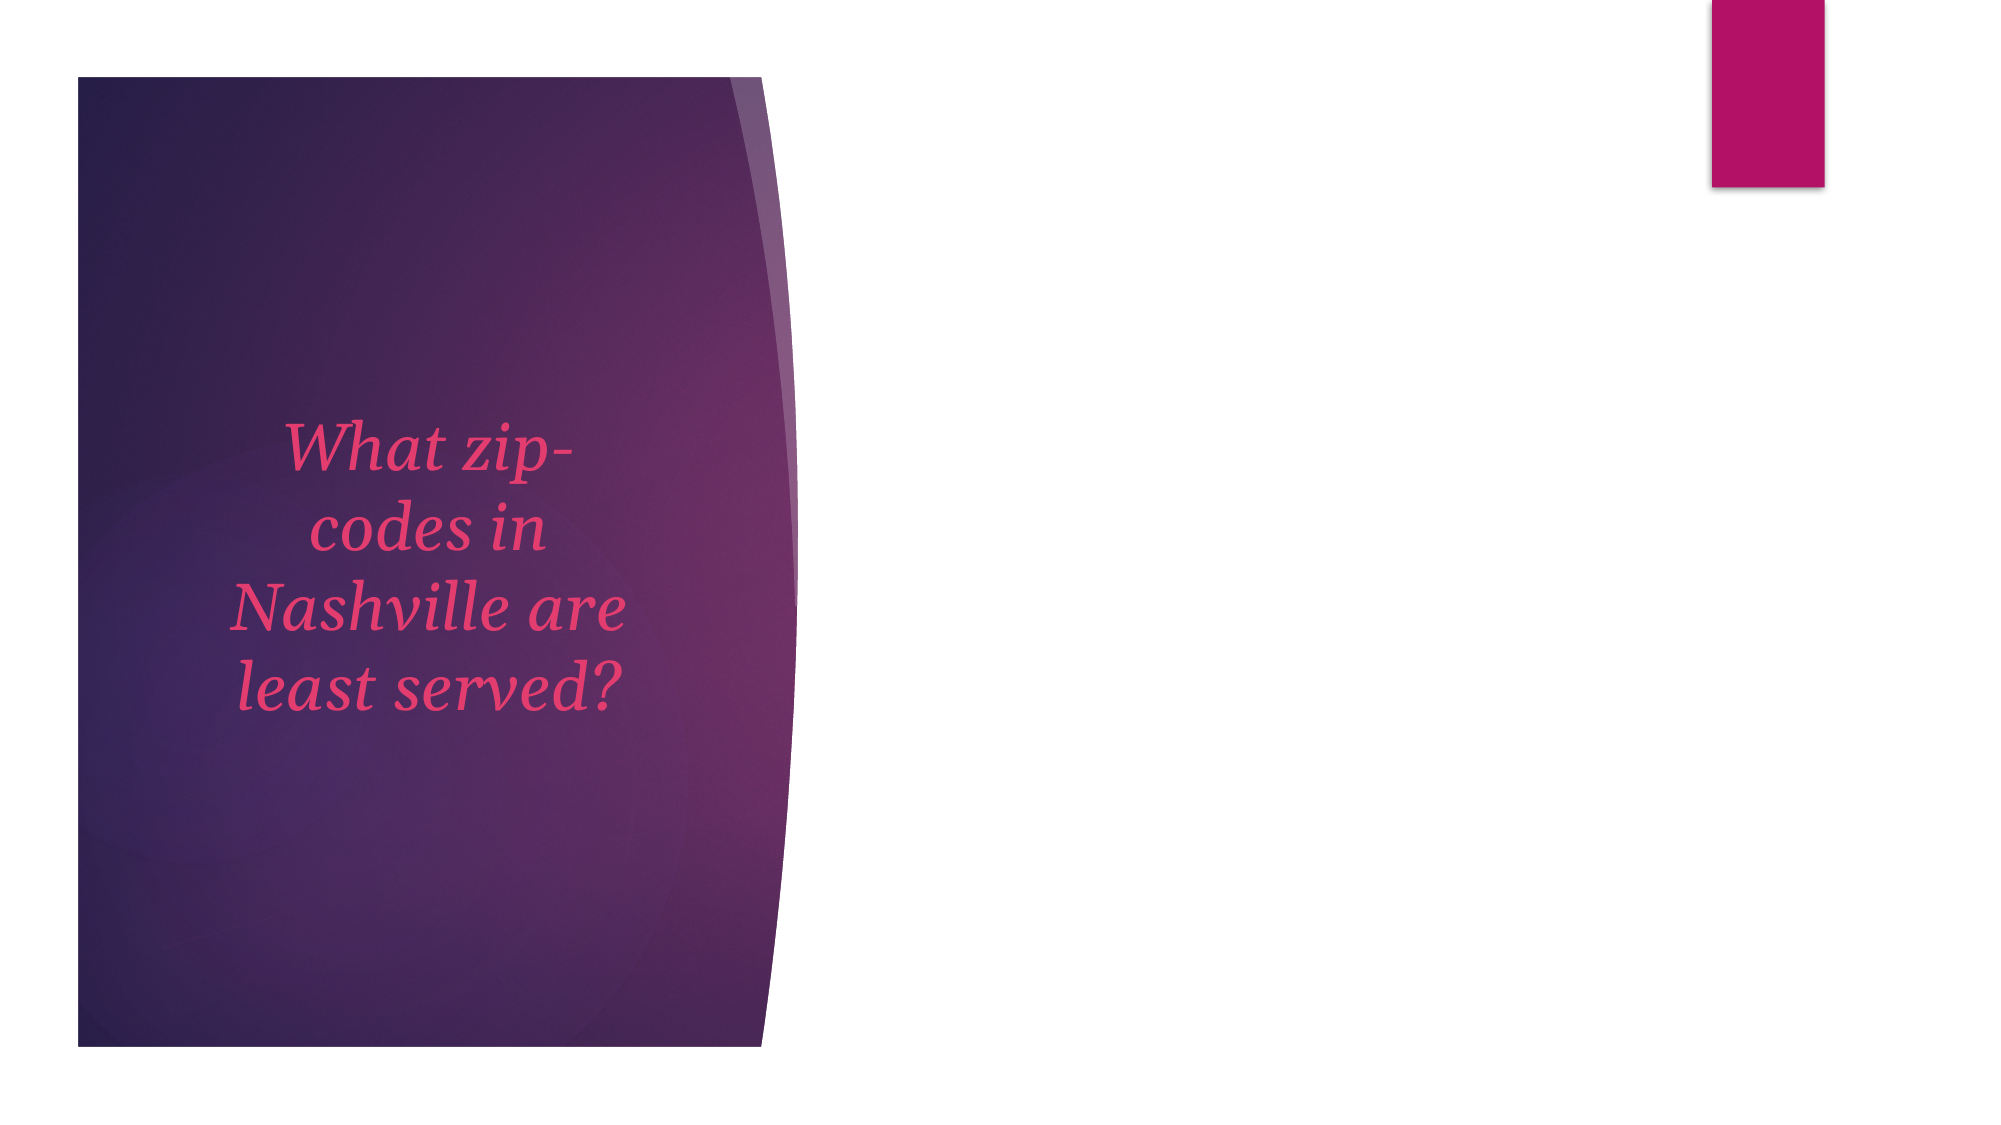

# What zip-codes in Nashville are least served?